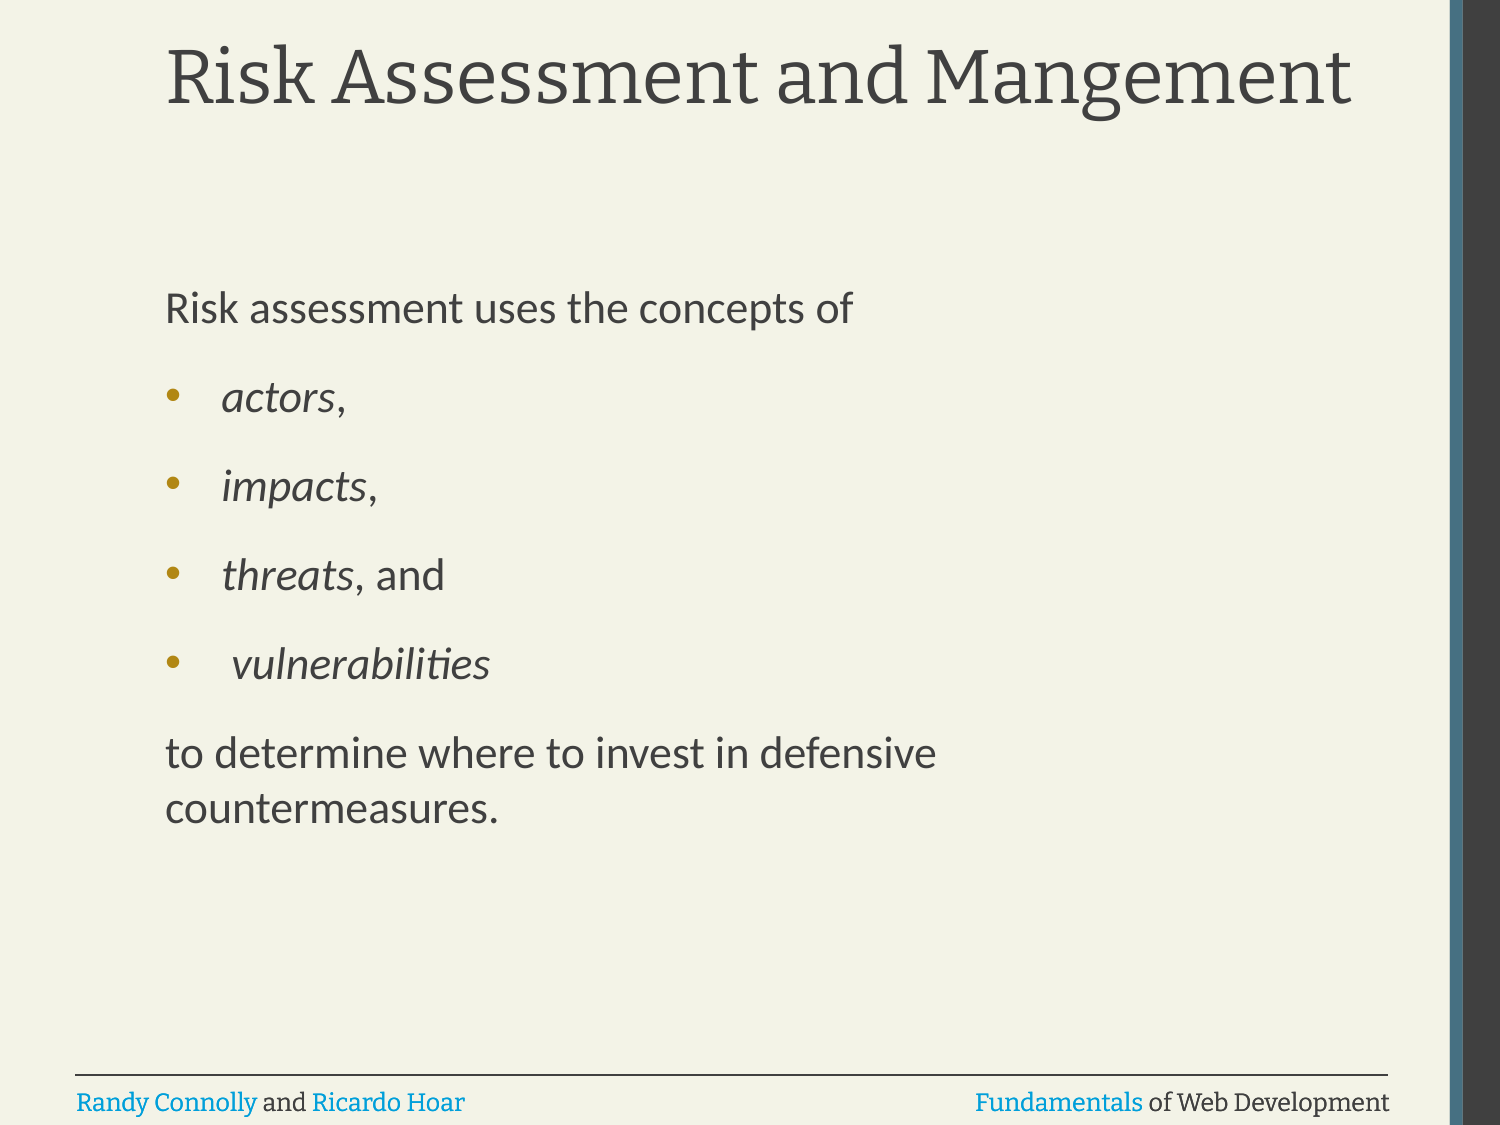

# Risk Assessment and Mangement
Risk assessment uses the concepts of
actors,
impacts,
threats, and
 vulnerabilities
to determine where to invest in defensive countermeasures.